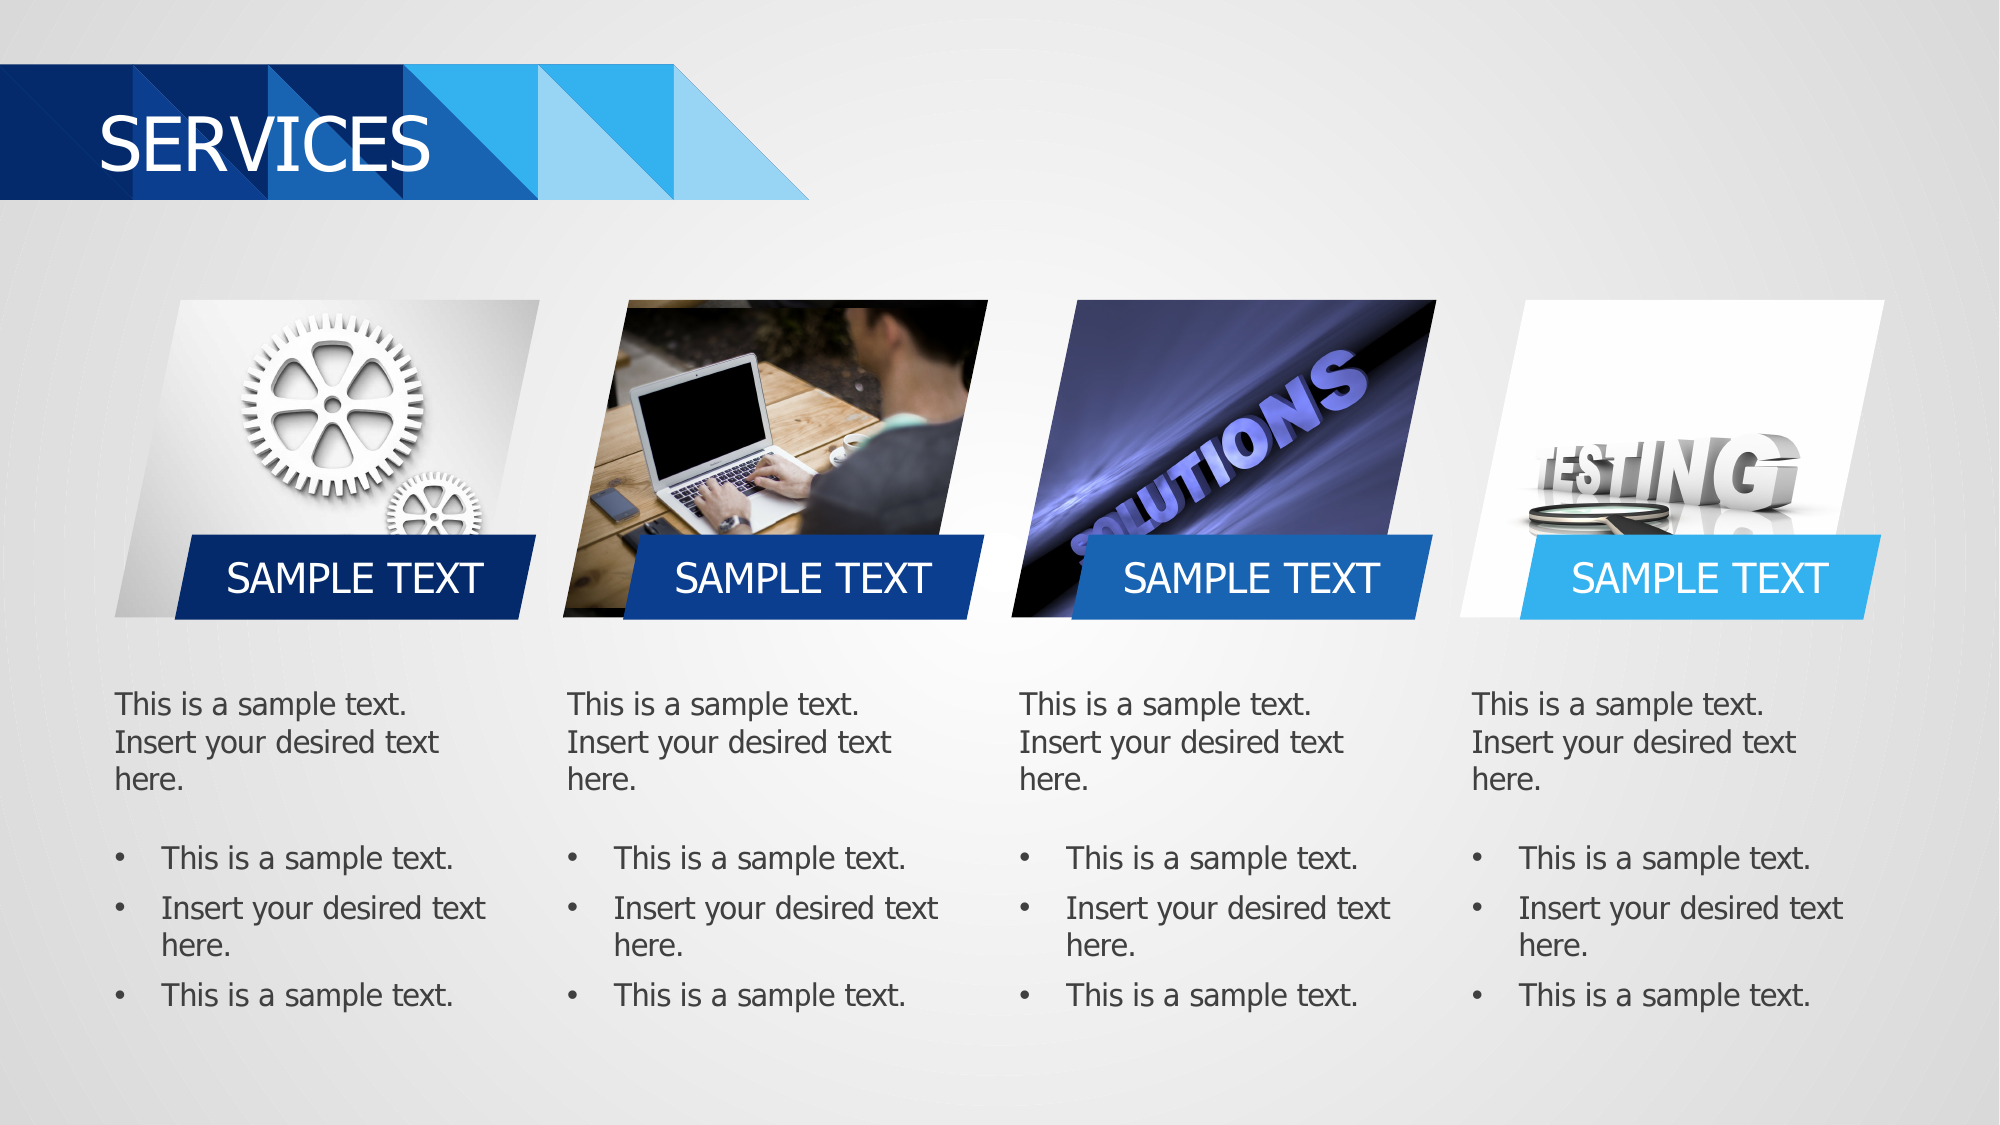

# SERVICES

SAMPLE TEXT

SAMPLE TEXT

SAMPLE TEXT

SAMPLE TEXT
This is a sample text. Insert your desired text here.
This is a sample text.
Insert your desired text here.
This is a sample text.
This is a sample text. Insert your desired text here.
This is a sample text.
Insert your desired text here.
This is a sample text.
This is a sample text. Insert your desired text here.
This is a sample text.
Insert your desired text here.
This is a sample text.
This is a sample text. Insert your desired text here.
This is a sample text.
Insert your desired text here.
This is a sample text.